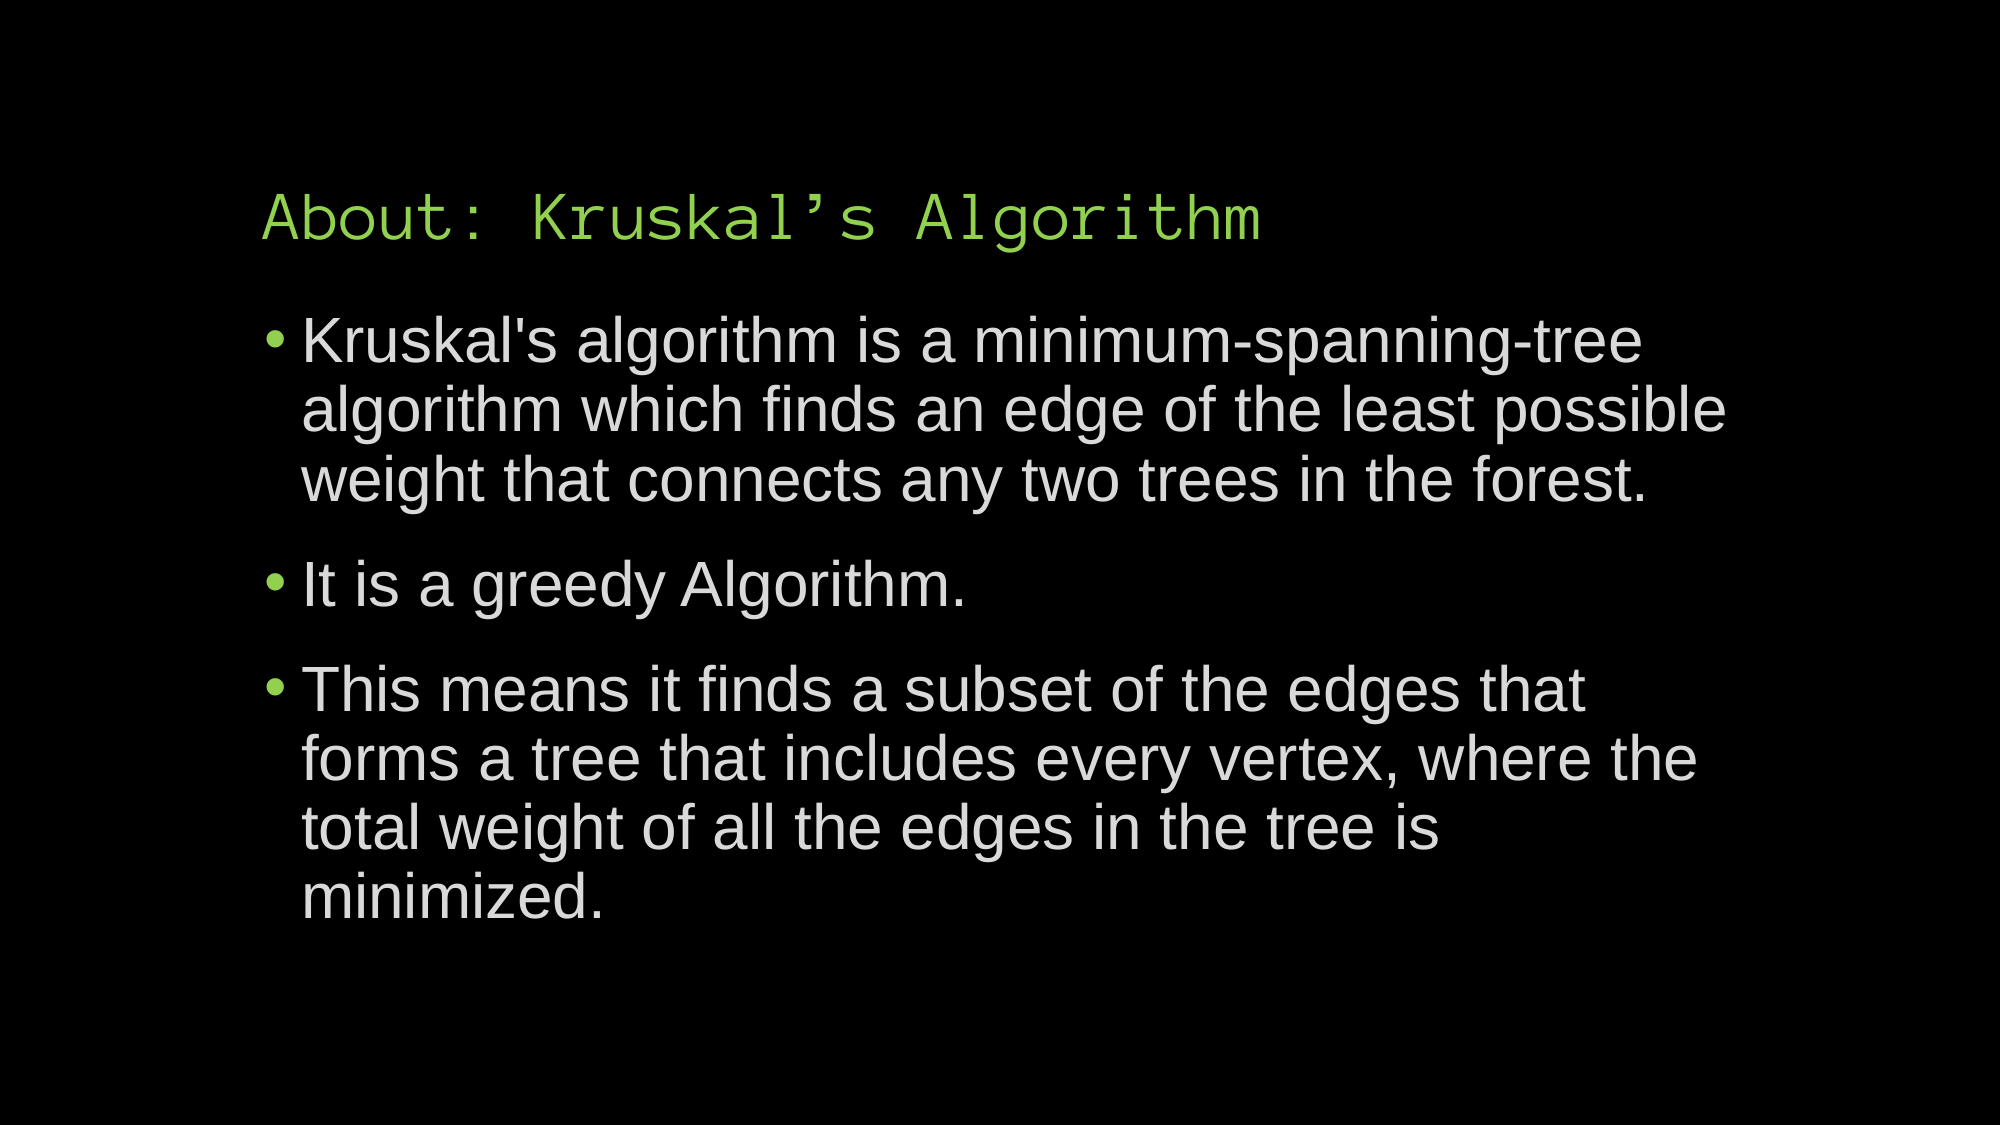

# About: Kruskal’s Algorithm
Kruskal's algorithm is a minimum-spanning-tree algorithm which finds an edge of the least possible weight that connects any two trees in the forest.
It is a greedy Algorithm.
This means it finds a subset of the edges that forms a tree that includes every vertex, where the total weight of all the edges in the tree is minimized.